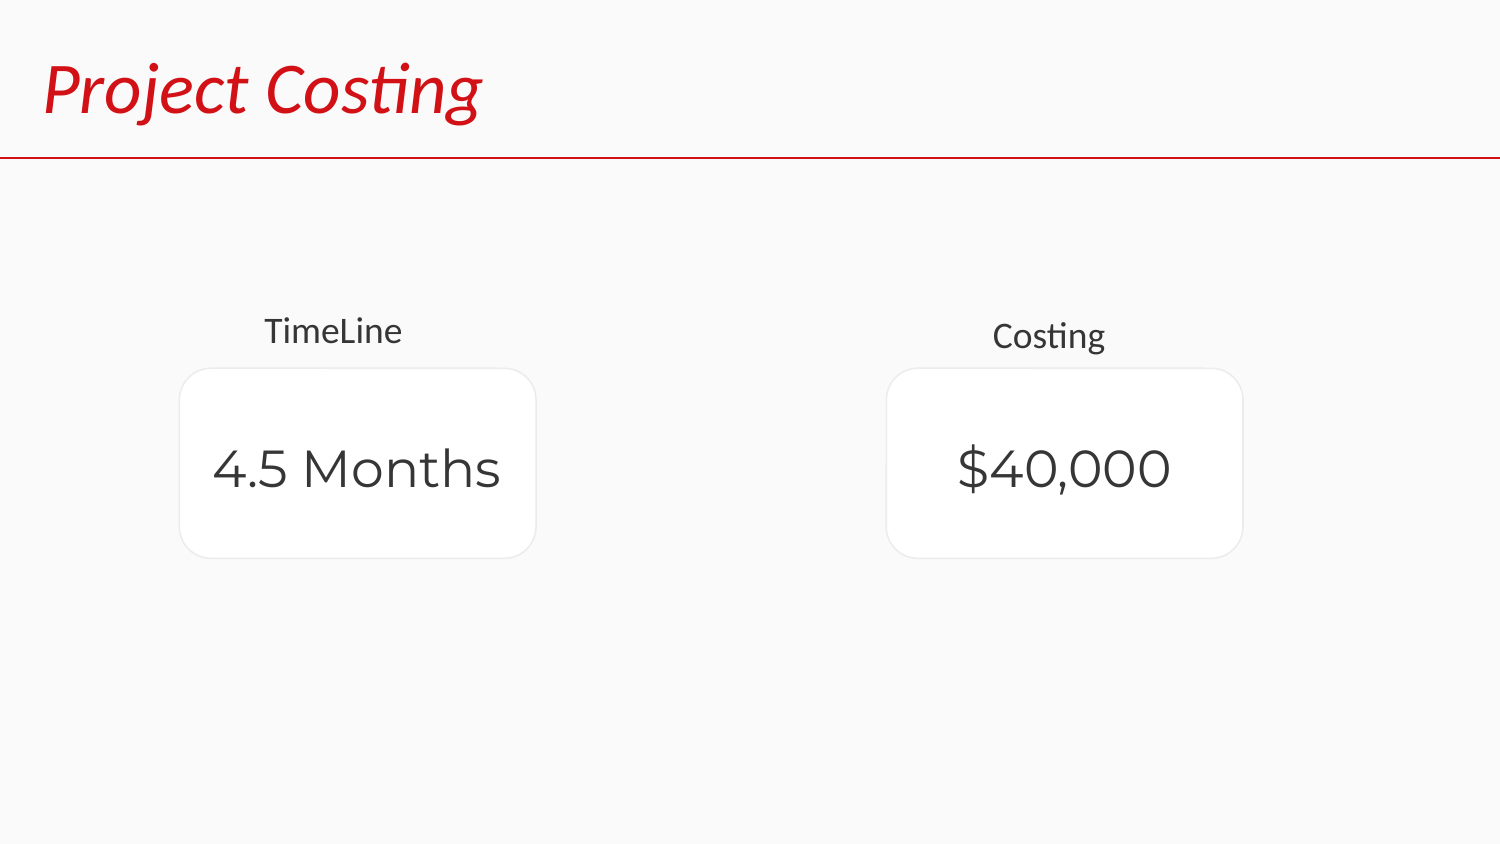

Project Costing
   TimeLine
Costing

4.5 Months
$40,000